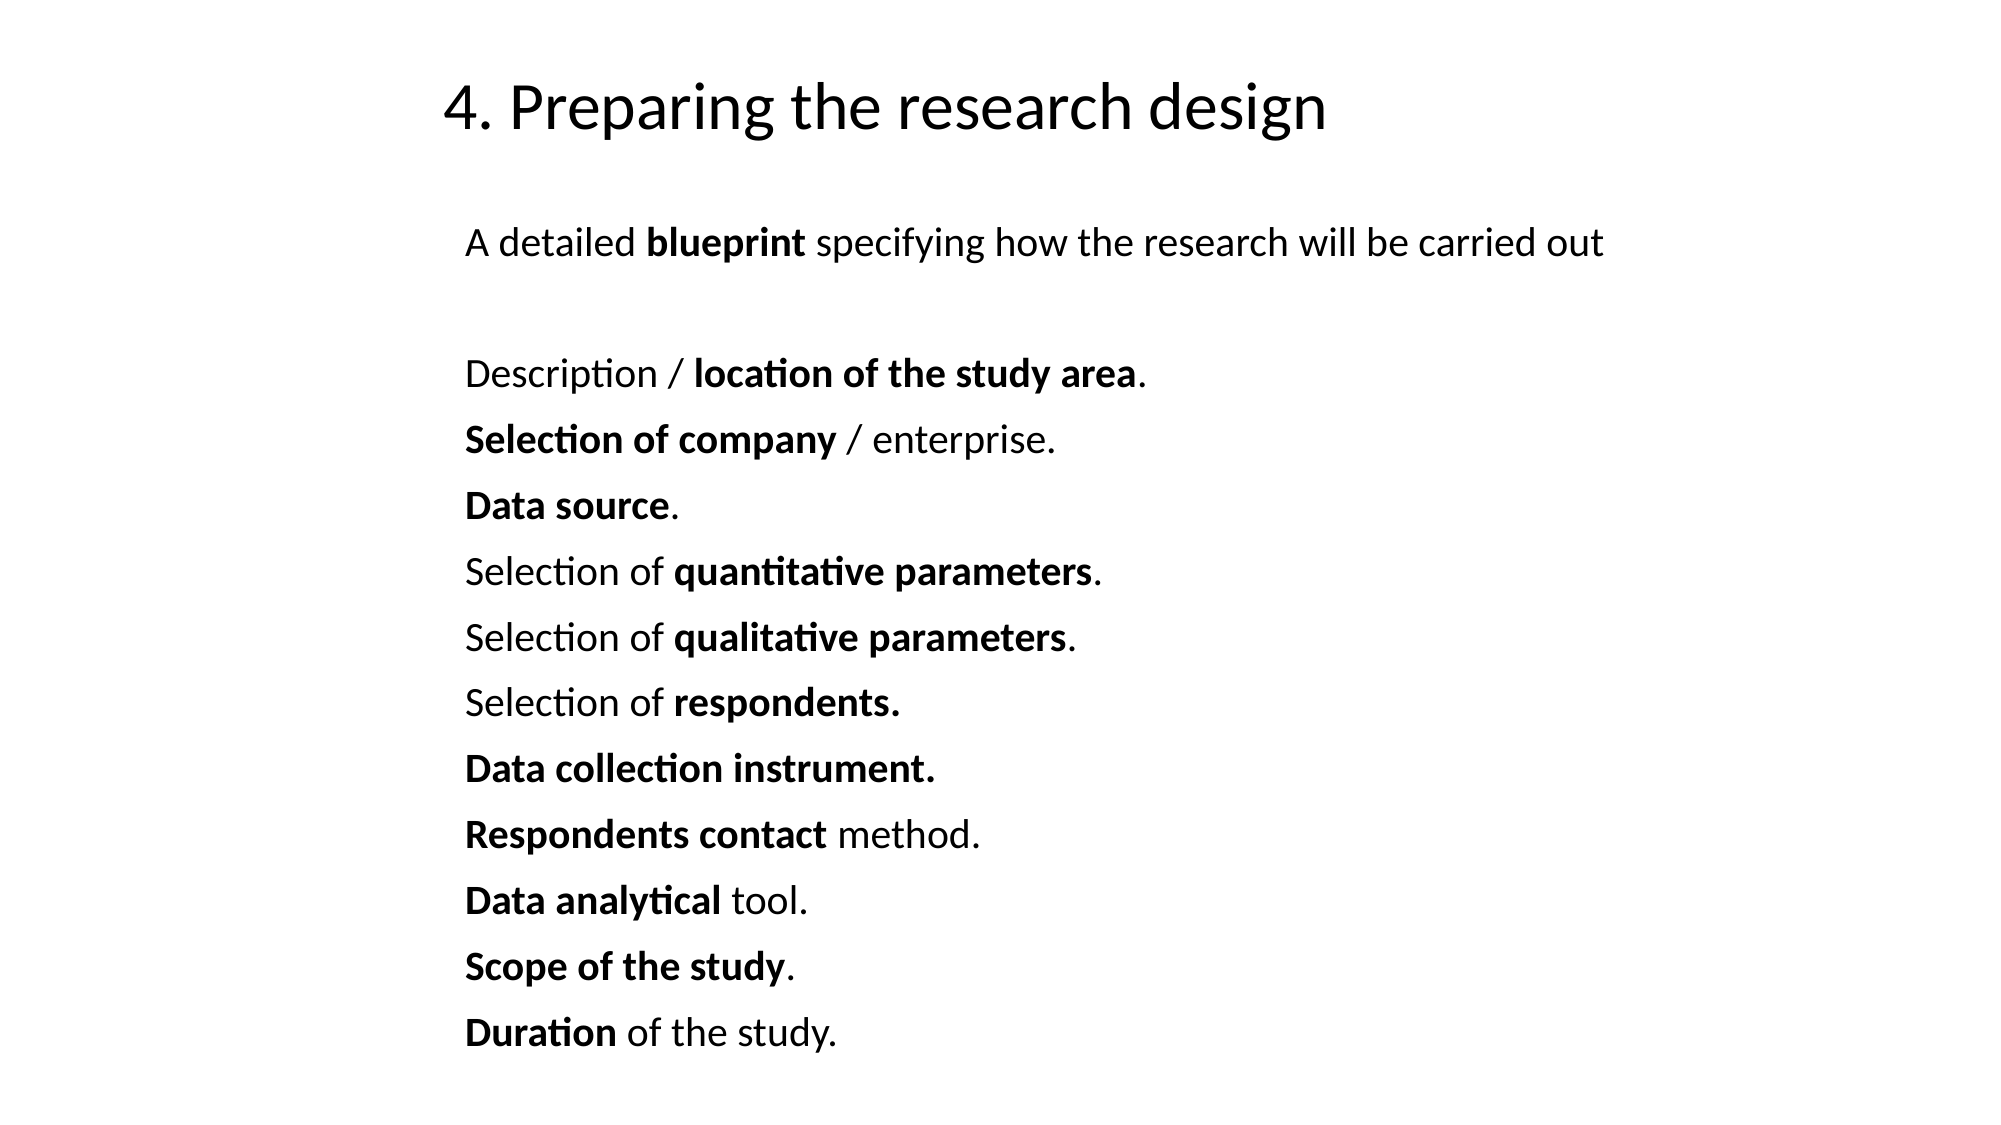

4. Preparing the research design
A detailed blueprint specifying how the research will be carried out

Description / location of the study area.
Selection of company / enterprise.
Data source.
Selection of quantitative parameters.
Selection of qualitative parameters.
Selection of respondents.
Data collection instrument.
Respondents contact method.
Data analytical tool.
Scope of the study.
Duration of the study.